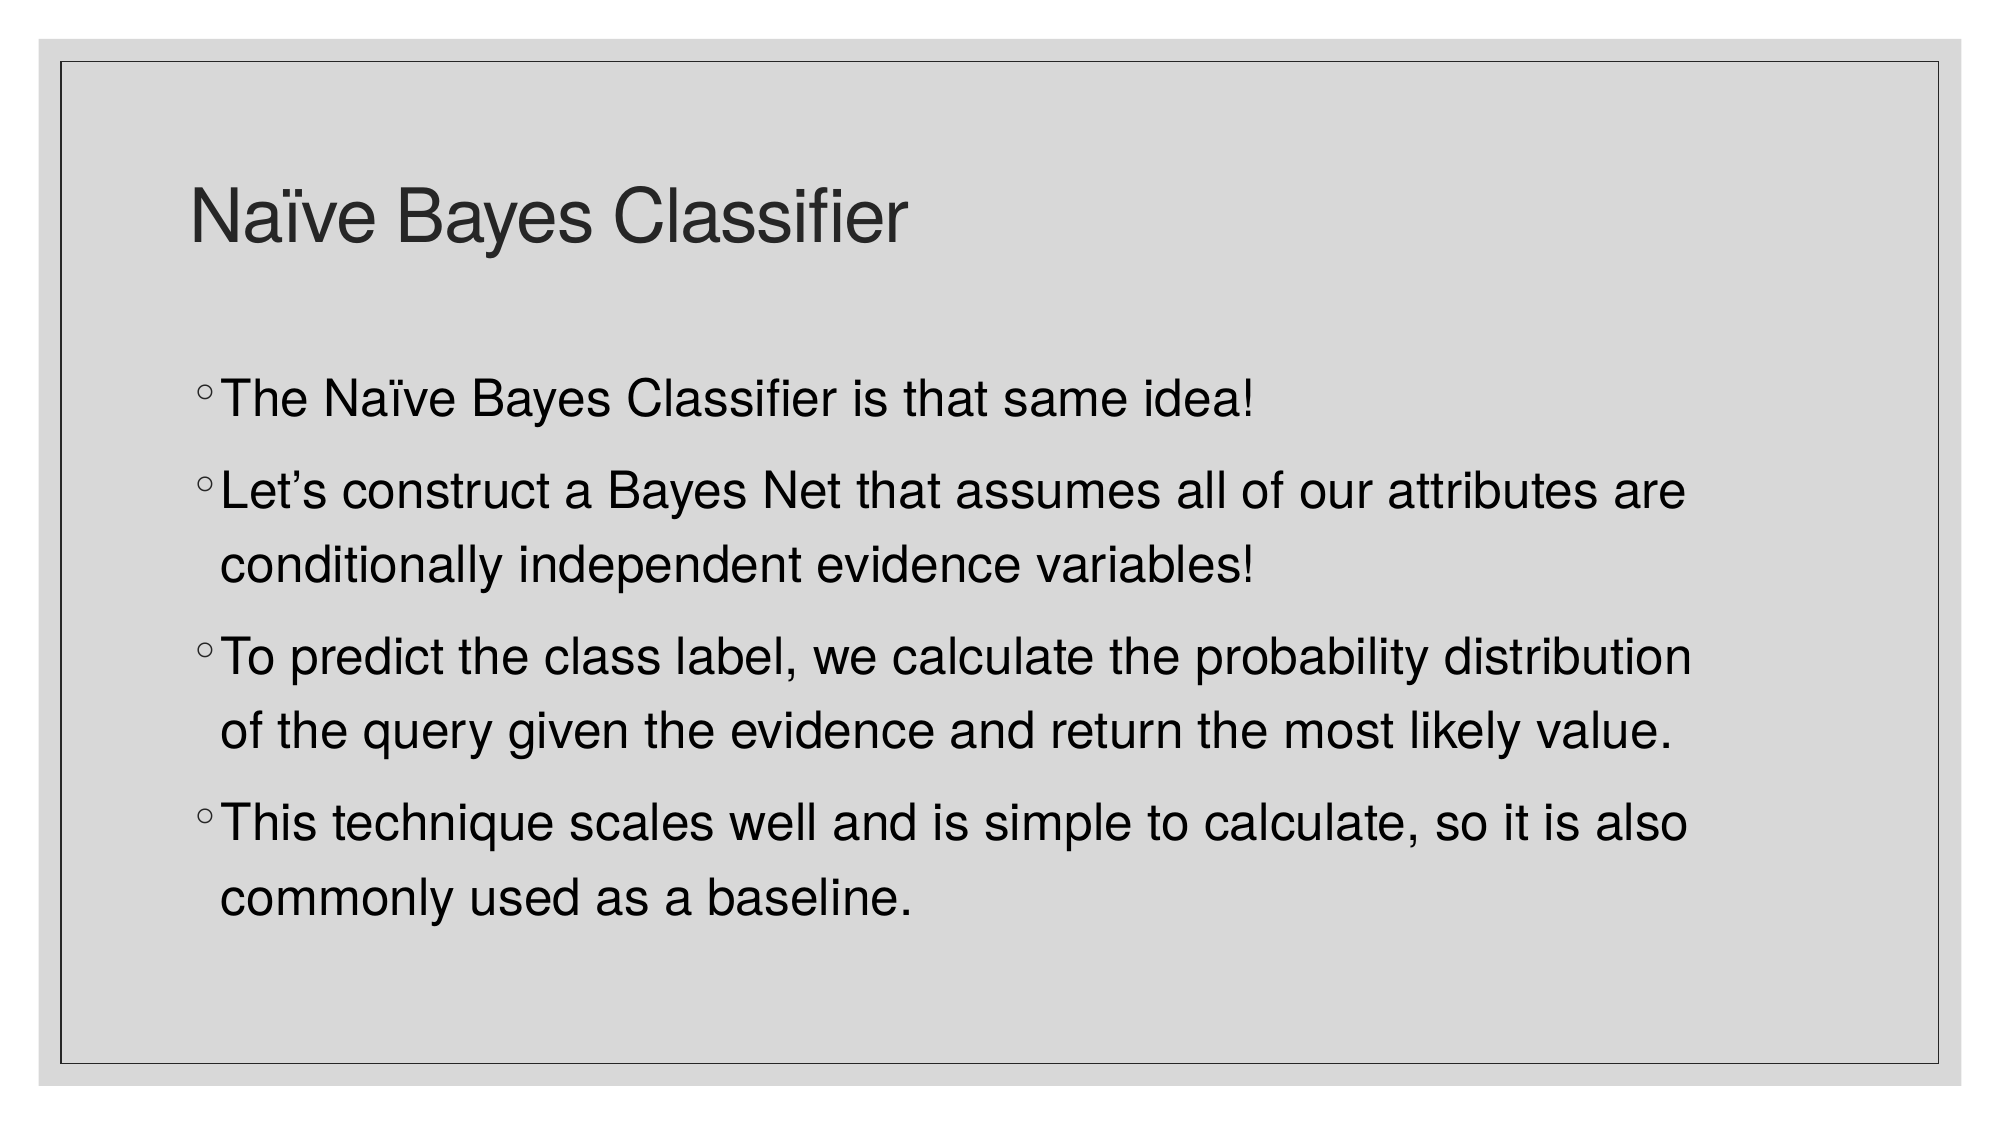

# Naïve Bayes Classifier
The Naïve Bayes Classifier is that same idea!
Let’s construct a Bayes Net that assumes all of our attributes are conditionally independent evidence variables!
To predict the class label, we calculate the probability distribution of the query given the evidence and return the most likely value.
This technique scales well and is simple to calculate, so it is also commonly used as a baseline.